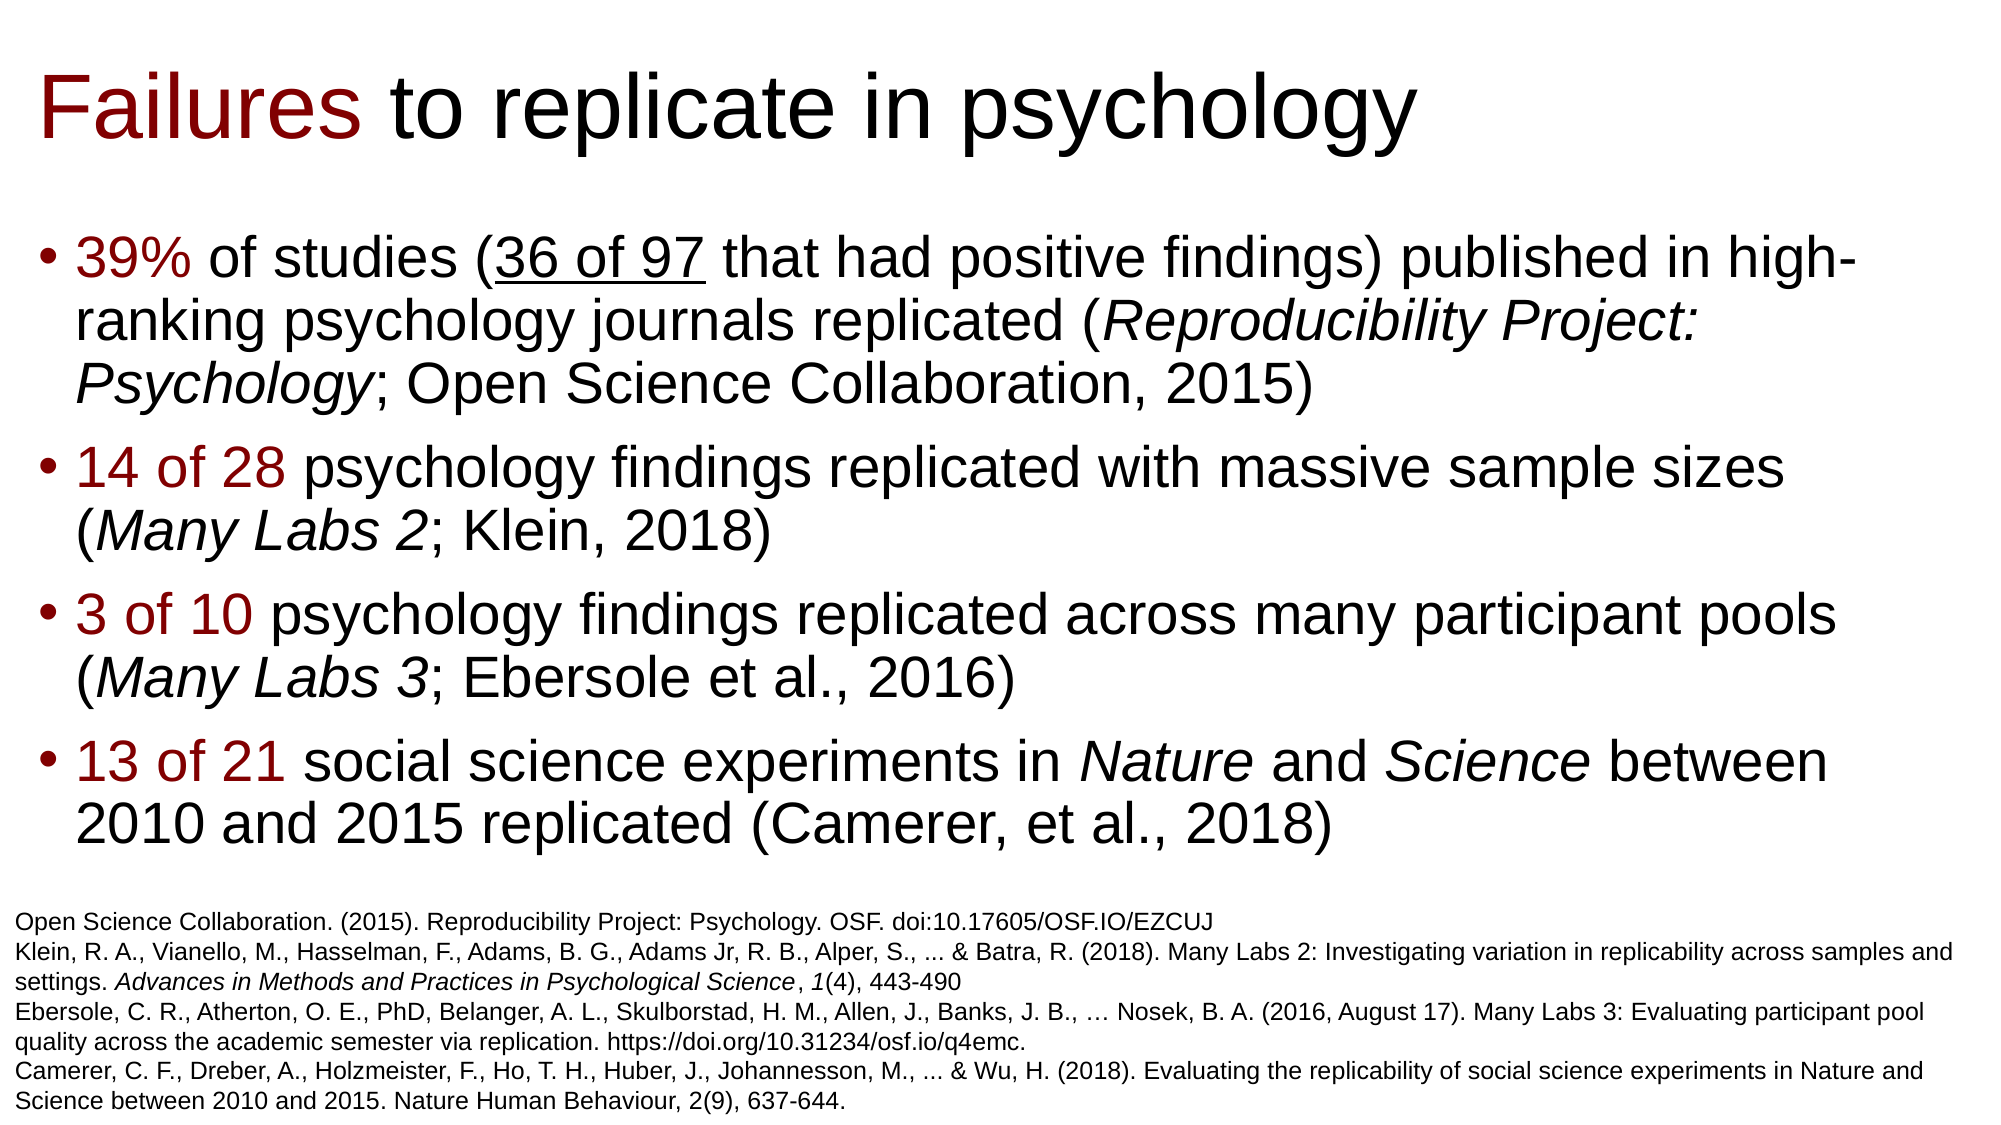

# Failures to replicate in psychology
39% of studies (36 of 97 that had positive findings) published in high-ranking psychology journals replicated (Reproducibility Project: Psychology; Open Science Collaboration, 2015)
14 of 28 psychology findings replicated with massive sample sizes (Many Labs 2; Klein, 2018)
3 of 10 psychology findings replicated across many participant pools (Many Labs 3; Ebersole et al., 2016)
13 of 21 social science experiments in Nature and Science between 2010 and 2015 replicated (Camerer, et al., 2018)

Open Science Collaboration. (2015). Reproducibility Project: Psychology. OSF. doi:10.17605/OSF.IO/EZCUJ
Klein, R. A., Vianello, M., Hasselman, F., Adams, B. G., Adams Jr, R. B., Alper, S., ... & Batra, R. (2018). Many Labs 2: Investigating variation in replicability across samples and settings. Advances in Methods and Practices in Psychological Science, 1(4), 443-490
Ebersole, C. R., Atherton, O. E., PhD, Belanger, A. L., Skulborstad, H. M., Allen, J., Banks, J. B., … Nosek, B. A. (2016, August 17). Many Labs 3: Evaluating participant pool quality across the academic semester via replication. https://doi.org/10.31234/osf.io/q4emc.
Camerer, C. F., Dreber, A., Holzmeister, F., Ho, T. H., Huber, J., Johannesson, M., ... & Wu, H. (2018). Evaluating the replicability of social science experiments in Nature and Science between 2010 and 2015. Nature Human Behaviour, 2(9), 637-644.